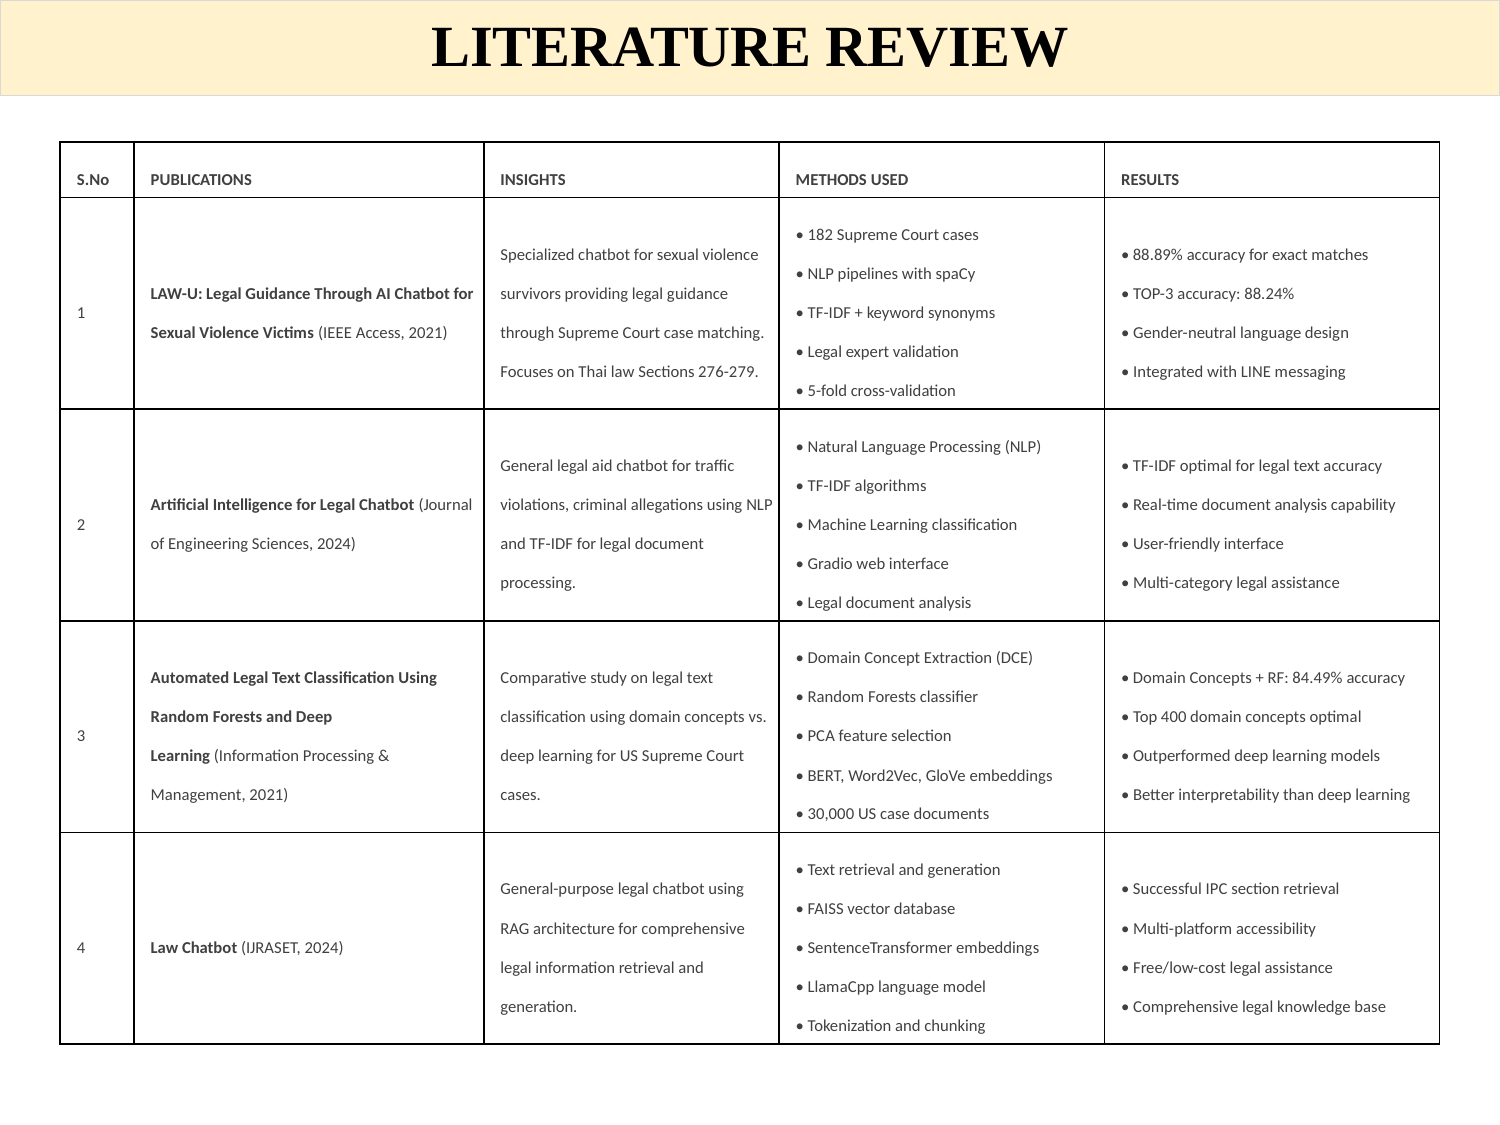

# LITERATURE REVIEW
| S.No | PUBLICATIONS | INSIGHTS | METHODS USED | RESULTS |
| --- | --- | --- | --- | --- |
| 1 | LAW-U: Legal Guidance Through AI Chatbot for Sexual Violence Victims (IEEE Access, 2021) | Specialized chatbot for sexual violence survivors providing legal guidance through Supreme Court case matching. Focuses on Thai law Sections 276-279. | • 182 Supreme Court cases • NLP pipelines with spaCy • TF-IDF + keyword synonyms • Legal expert validation • 5-fold cross-validation | • 88.89% accuracy for exact matches • TOP-3 accuracy: 88.24% • Gender-neutral language design • Integrated with LINE messaging |
| 2 | Artificial Intelligence for Legal Chatbot (Journal of Engineering Sciences, 2024) | General legal aid chatbot for traffic violations, criminal allegations using NLP and TF-IDF for legal document processing. | • Natural Language Processing (NLP) • TF-IDF algorithms • Machine Learning classification • Gradio web interface • Legal document analysis | • TF-IDF optimal for legal text accuracy • Real-time document analysis capability • User-friendly interface • Multi-category legal assistance |
| 3 | Automated Legal Text Classification Using Random Forests and Deep Learning (Information Processing & Management, 2021) | Comparative study on legal text classification using domain concepts vs. deep learning for US Supreme Court cases. | • Domain Concept Extraction (DCE) • Random Forests classifier • PCA feature selection • BERT, Word2Vec, GloVe embeddings • 30,000 US case documents | • Domain Concepts + RF: 84.49% accuracy • Top 400 domain concepts optimal • Outperformed deep learning models • Better interpretability than deep learning |
| 4 | Law Chatbot (IJRASET, 2024) | General-purpose legal chatbot using RAG architecture for comprehensive legal information retrieval and generation. | • Text retrieval and generation • FAISS vector database • SentenceTransformer embeddings • LlamaCpp language model • Tokenization and chunking | • Successful IPC section retrieval • Multi-platform accessibility • Free/low-cost legal assistance • Comprehensive legal knowledge base |